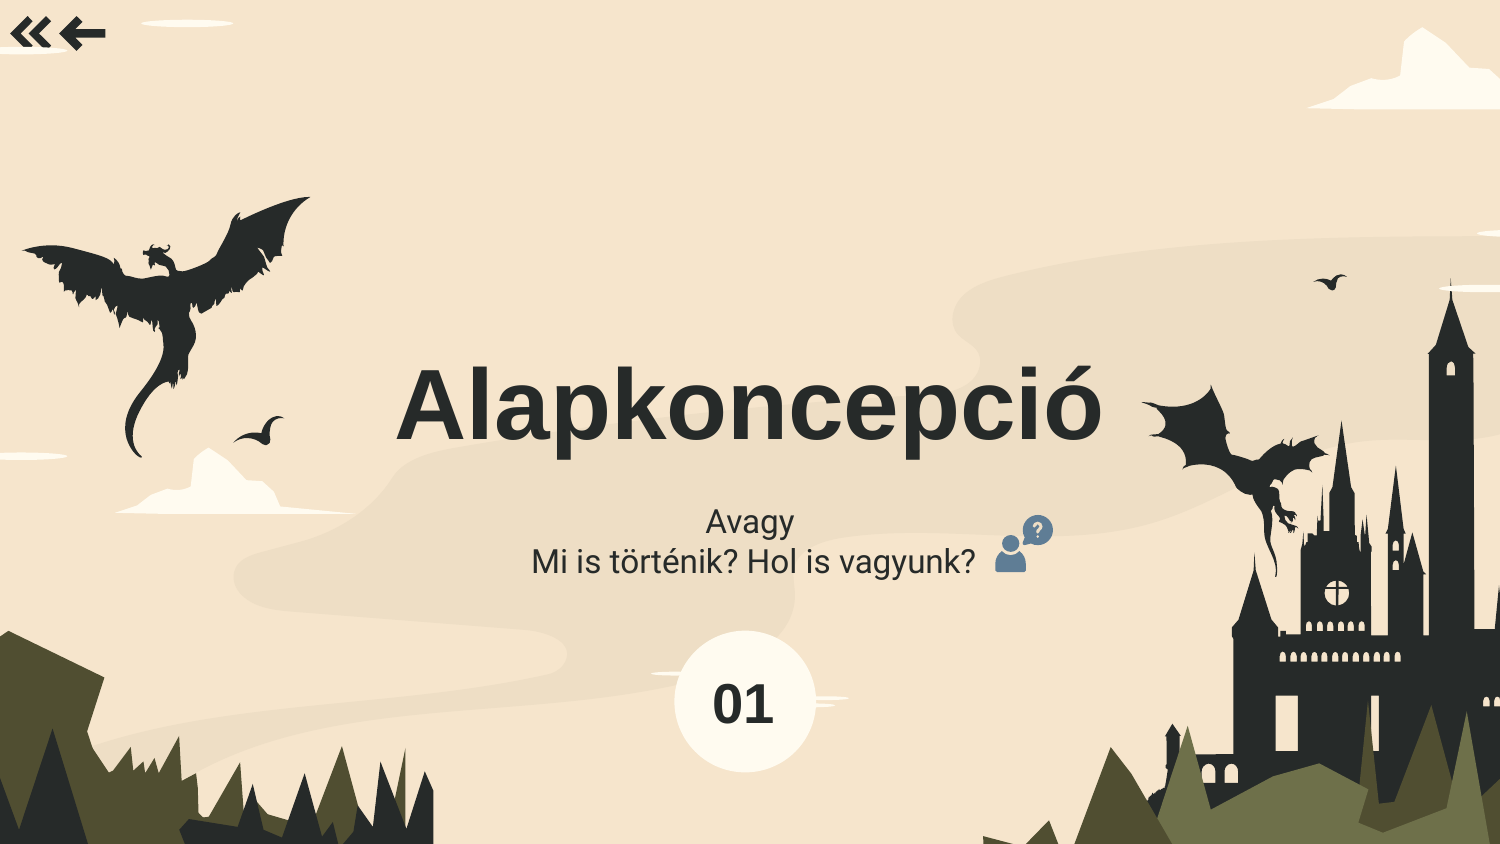

# Alapkoncepció
Avagy
 Mi is történik? Hol is vagyunk?

01